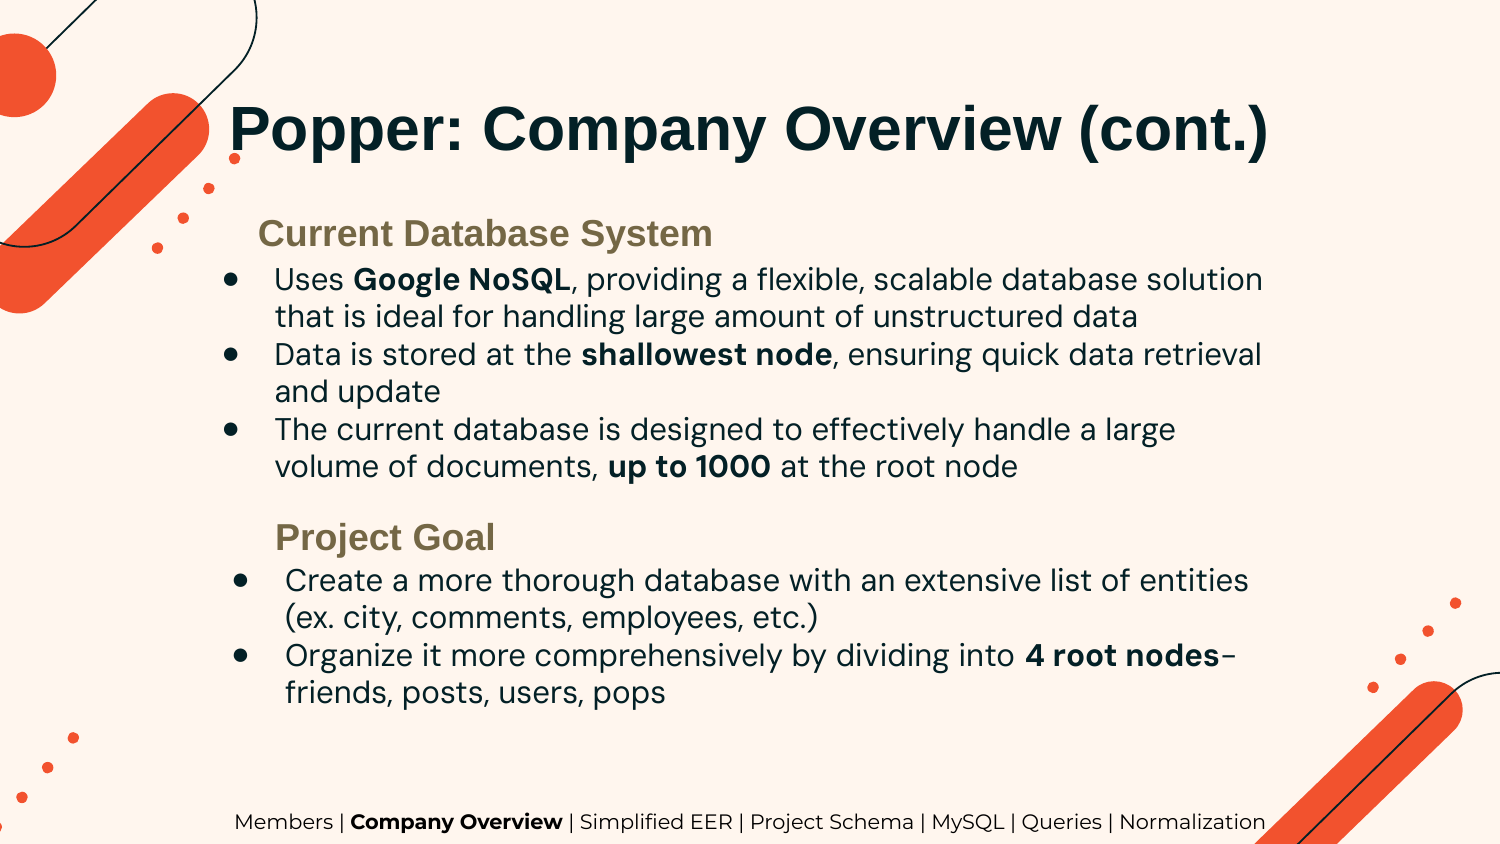

# Popper: Company Overview (cont.)
Current Database System
Uses Google NoSQL, providing a flexible, scalable database solution that is ideal for handling large amount of unstructured data
Data is stored at the shallowest node, ensuring quick data retrieval and update
The current database is designed to effectively handle a large volume of documents, up to 1000 at the root node
Project Goal
Create a more thorough database with an extensive list of entities (ex. city, comments, employees, etc.)
Organize it more comprehensively by dividing into 4 root nodes- friends, posts, users, pops
Members | Company Overview | Simplified EER | Project Schema | MySQL | Queries | Normalization